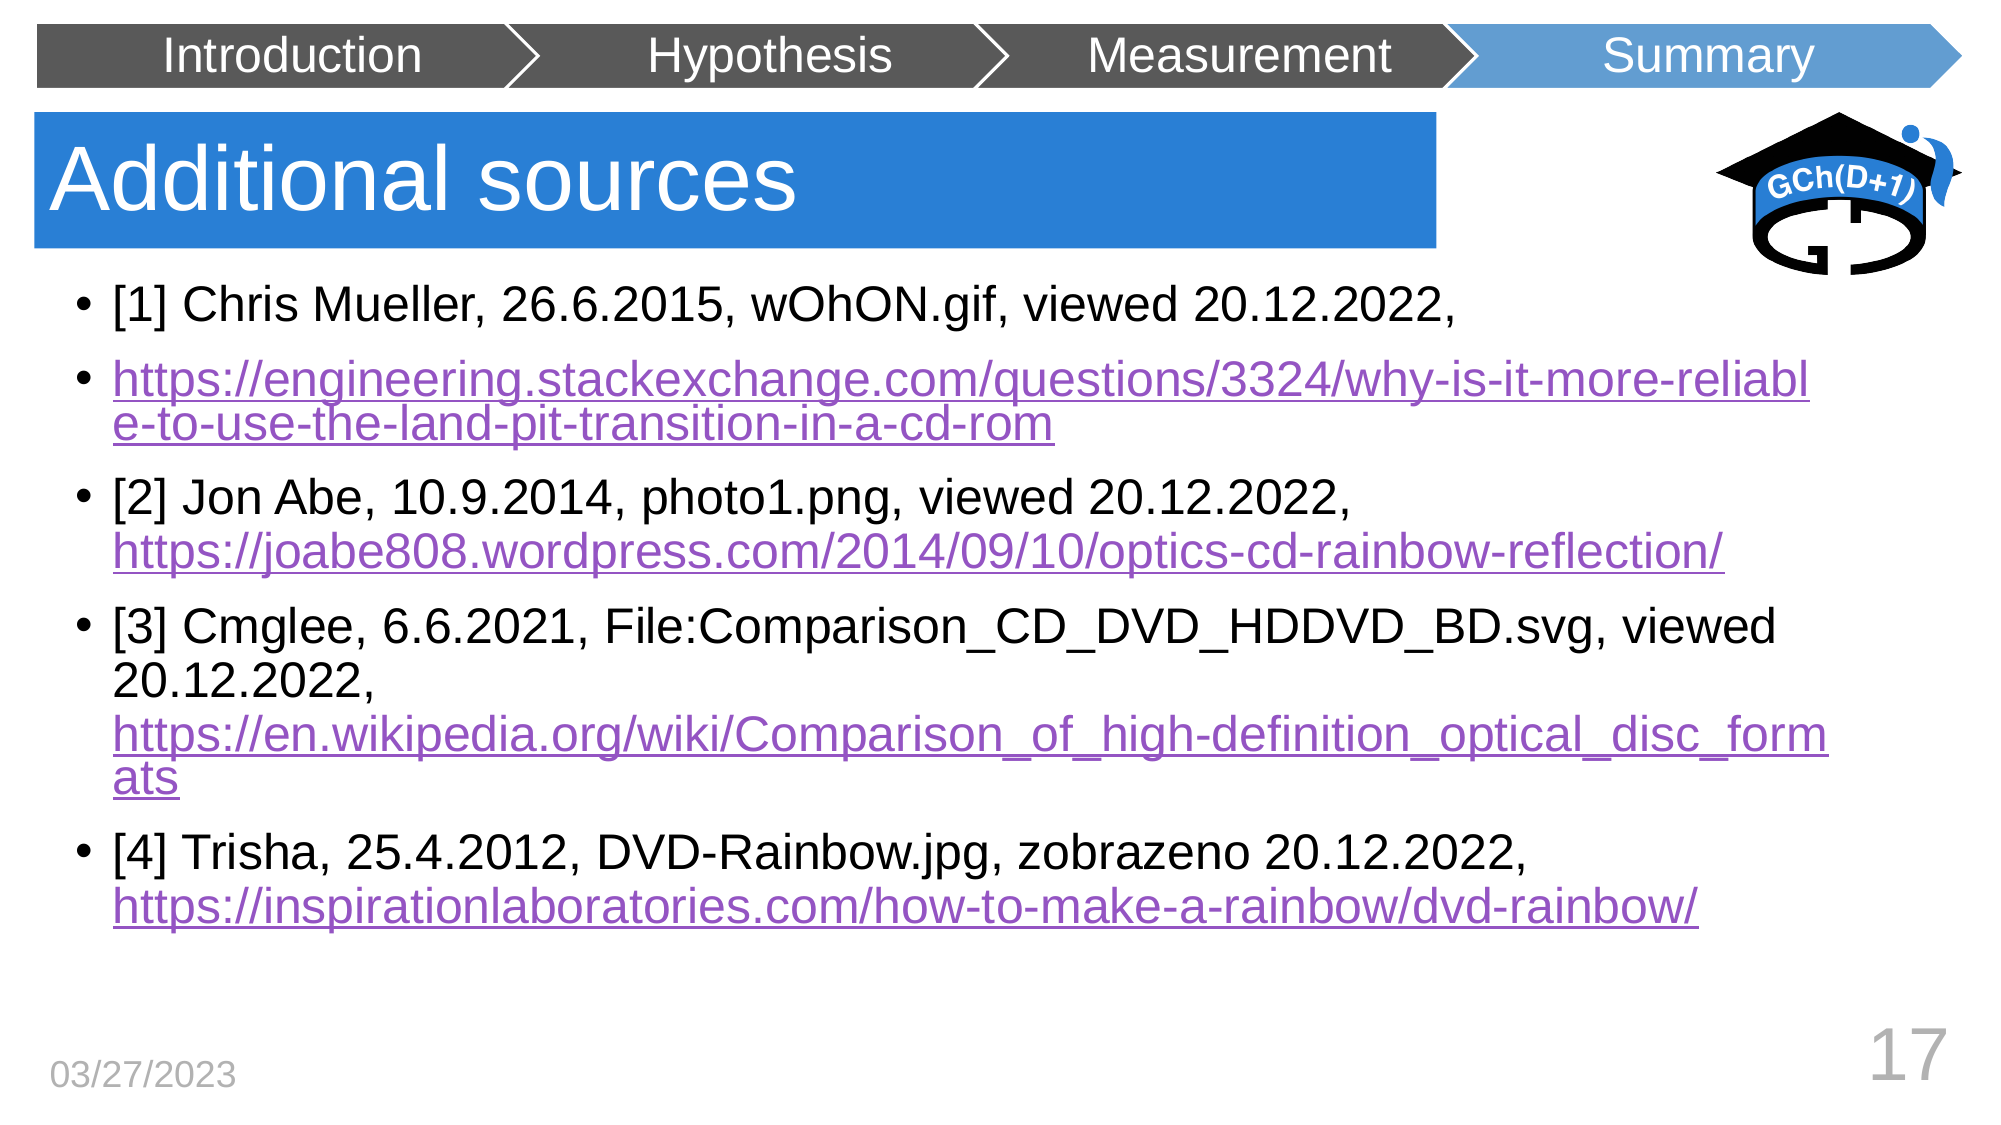

Introduction
Hypothesis
Measurement
Summary
# Additional sources
[1] Chris Mueller, 26.6.2015, wOhON.gif, viewed 20.12.2022,
https://engineering.stackexchange.com/questions/3324/why-is-it-more-reliable-to-use-the-land-pit-transition-in-a-cd-rom
[2] Jon Abe, 10.9.2014, photo1.png, viewed 20.12.2022,
https://joabe808.wordpress.com/2014/09/10/optics-cd-rainbow-reflection/
[3] Cmglee, 6.6.2021, File:Comparison_CD_DVD_HDDVD_BD.svg, viewed 20.12.2022,
https://en.wikipedia.org/wiki/Comparison_of_high-definition_optical_disc_formats
[4] Trisha, 25.4.2012, DVD-Rainbow.jpg, zobrazeno 20.12.2022,
https://inspirationlaboratories.com/how-to-make-a-rainbow/dvd-rainbow/

03/27/2023

17